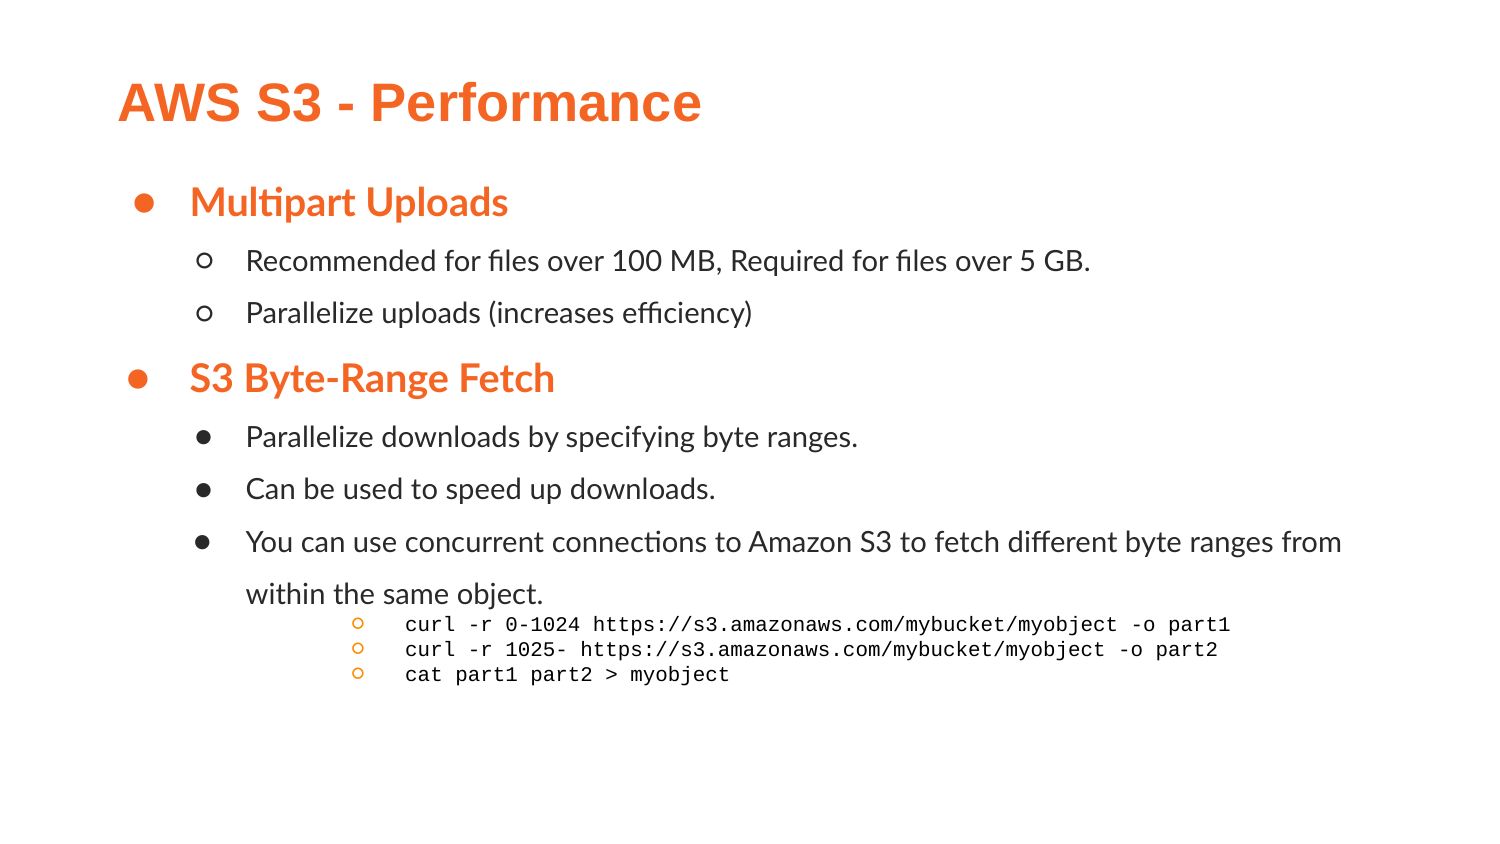

AWS S3 - Performance
Multipart Uploads
Recommended for files over 100 MB, Required for files over 5 GB.
Parallelize uploads (increases efficiency)
S3 Byte-Range Fetch
Parallelize downloads by specifying byte ranges.
Can be used to speed up downloads.
You can use concurrent connections to Amazon S3 to fetch different byte ranges from within the same object.
curl -r 0-1024 https://s3.amazonaws.com/mybucket/myobject -o part1
curl -r 1025- https://s3.amazonaws.com/mybucket/myobject -o part2
cat part1 part2 > myobject